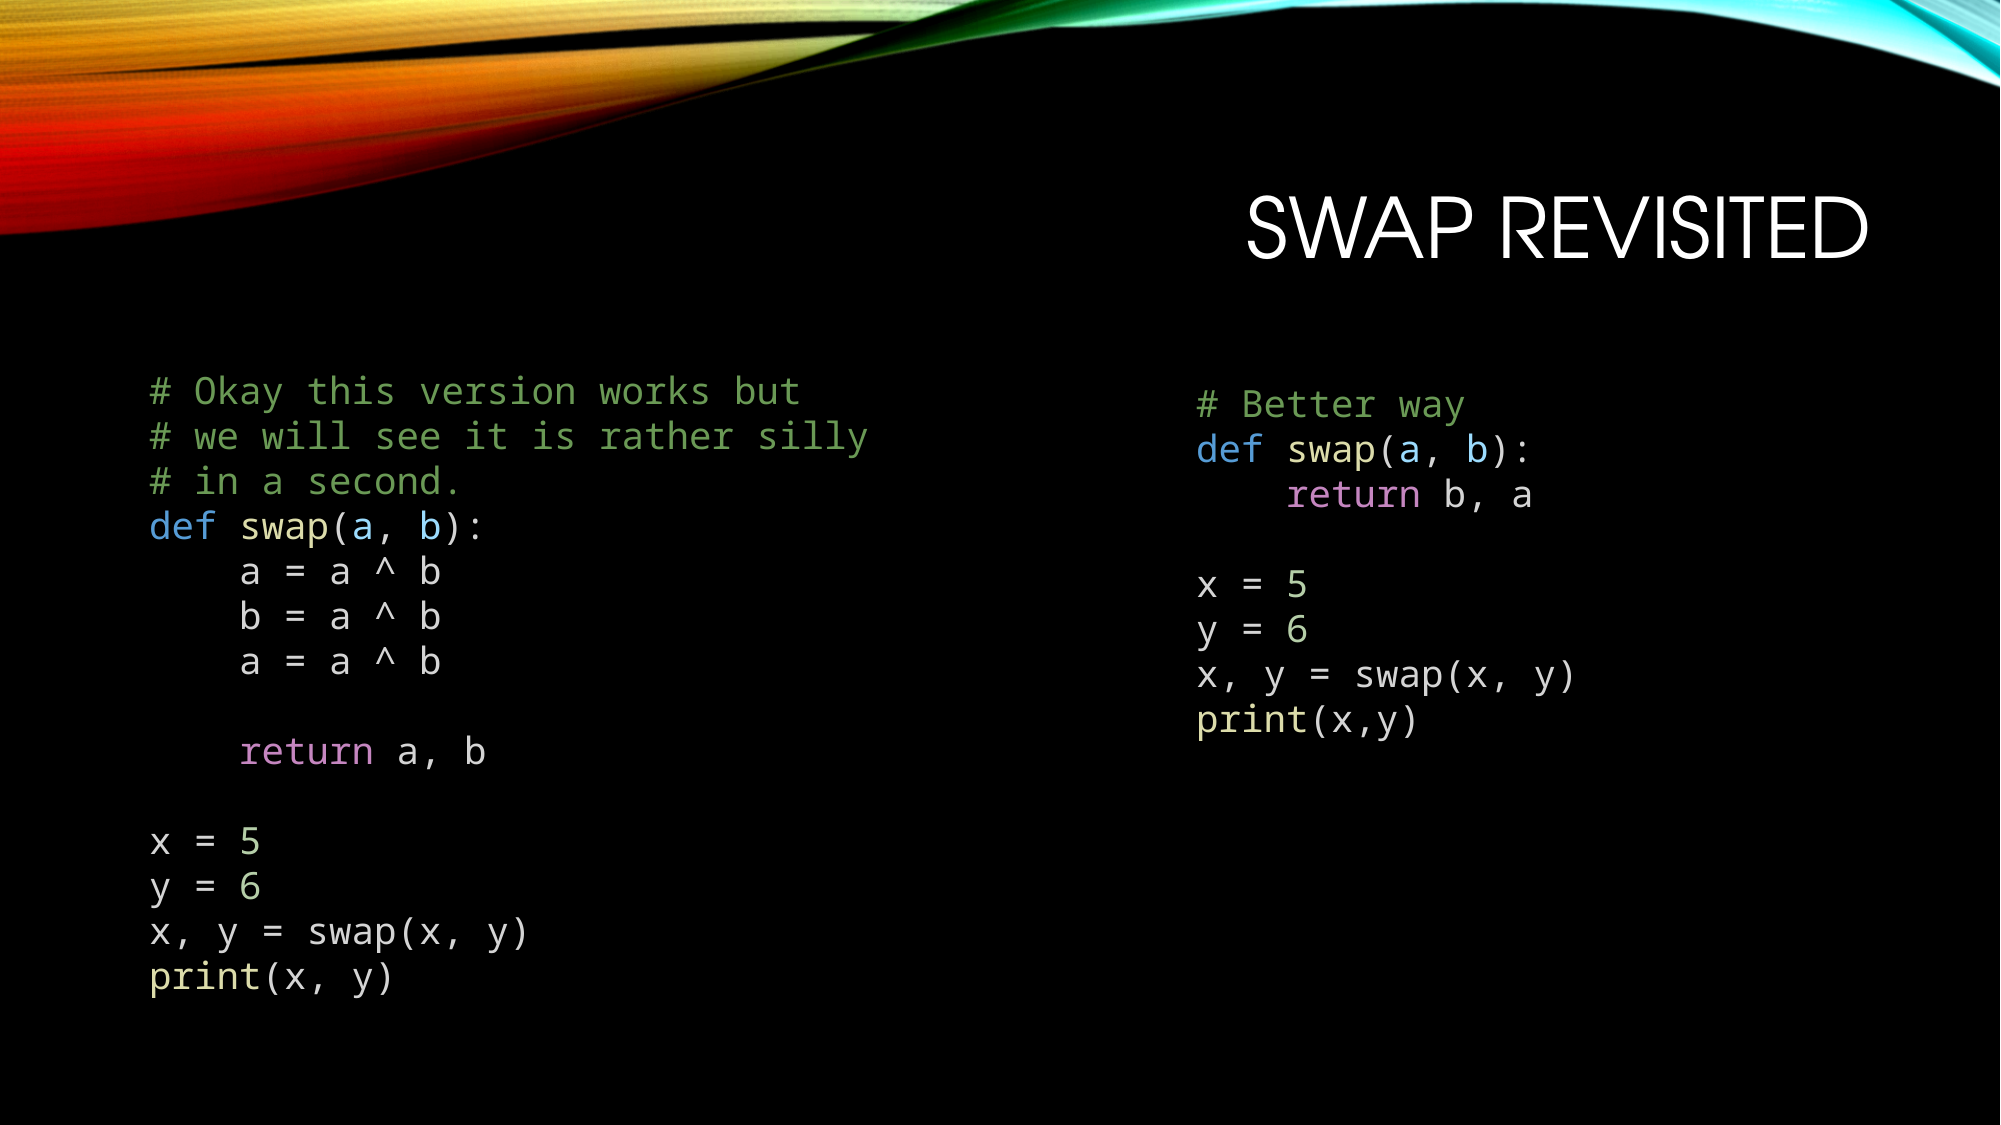

# Swap Revisited

# Okay this version works but
# we will see it is rather silly
# in a second.
def swap(a, b):
    a = a ^ b
    b = a ^ b
    a = a ^ b
    return a, b
x = 5
y = 6
x, y = swap(x, y)
print(x, y)

# Better way
def swap(a, b):
    return b, a
x = 5
y = 6
x, y = swap(x, y)
print(x,y)